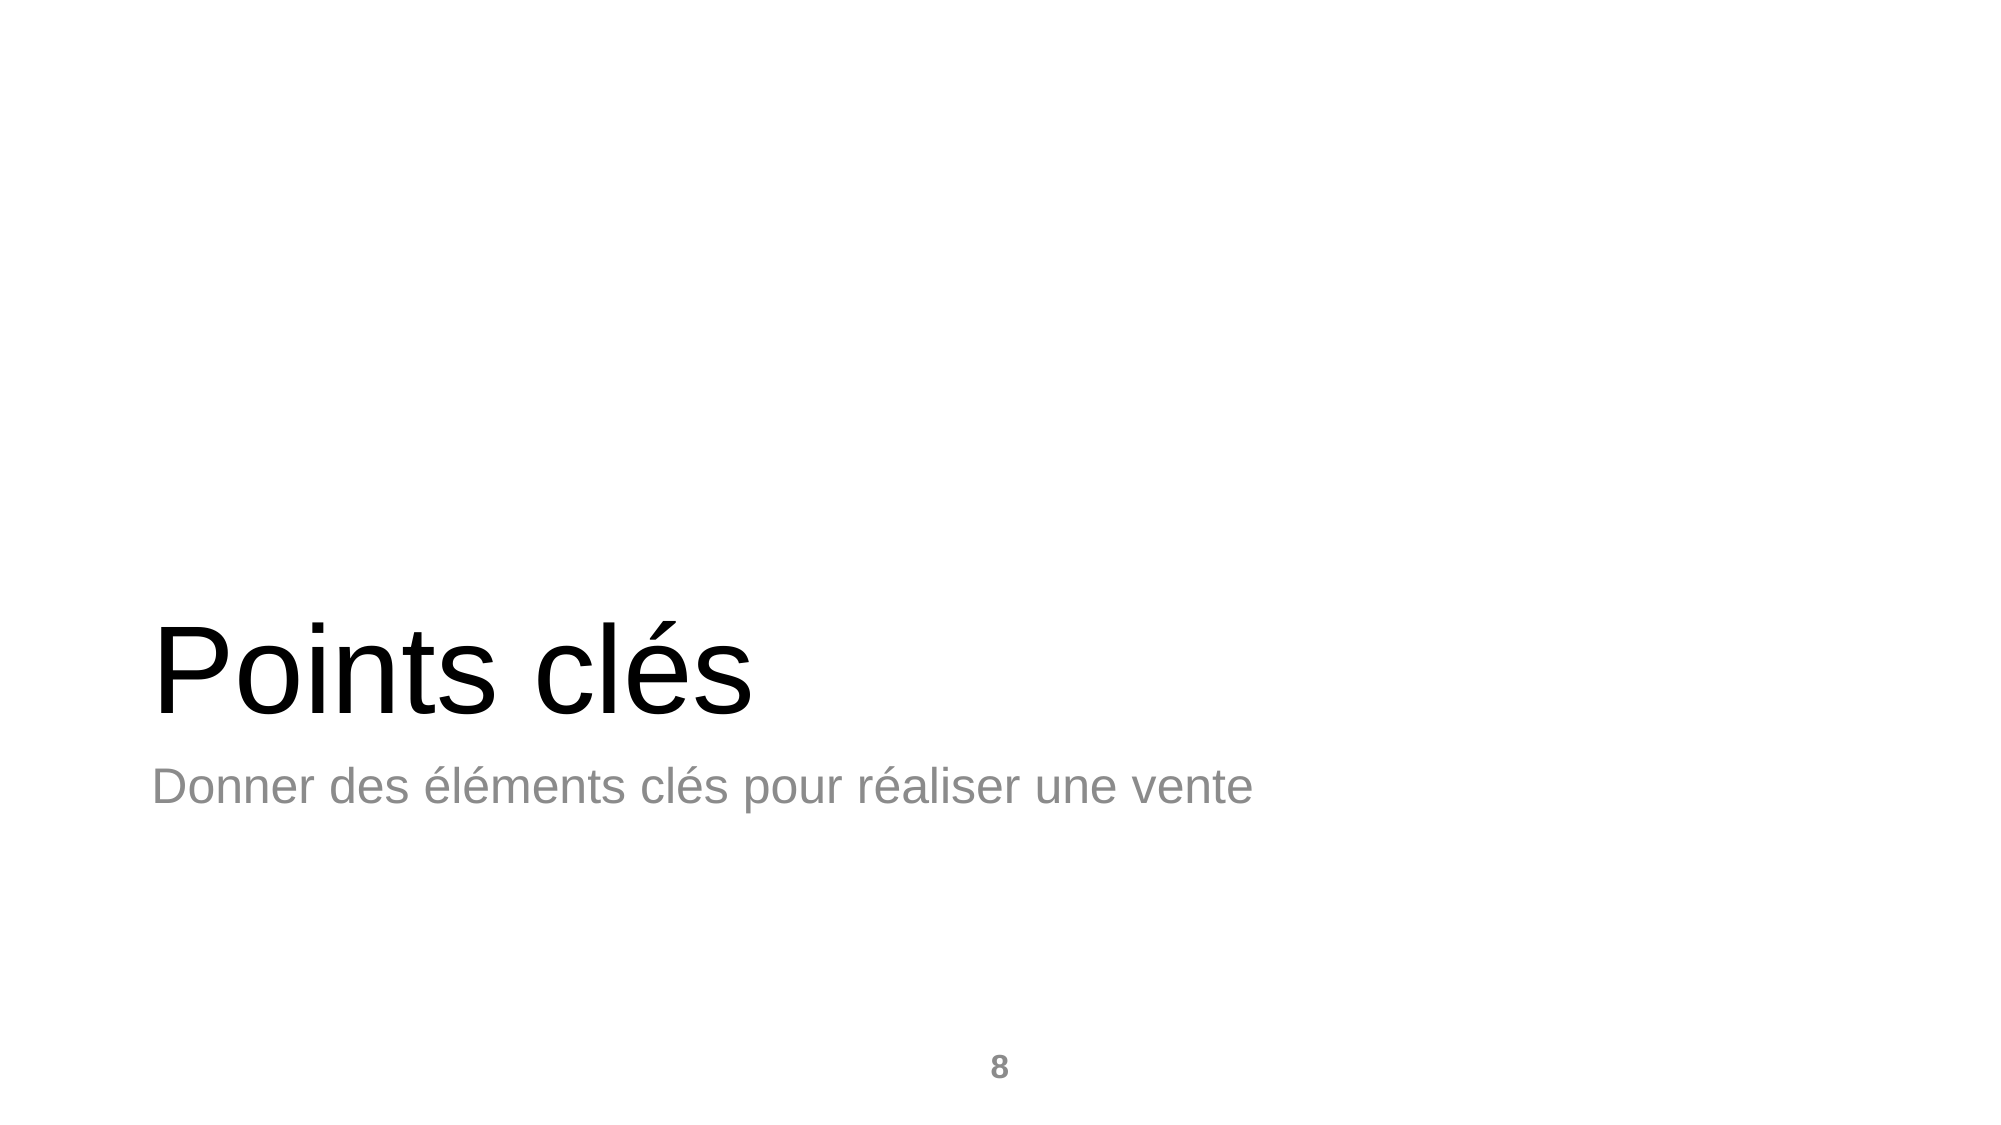

# Points clés
Donner des éléments clés pour réaliser une vente

8